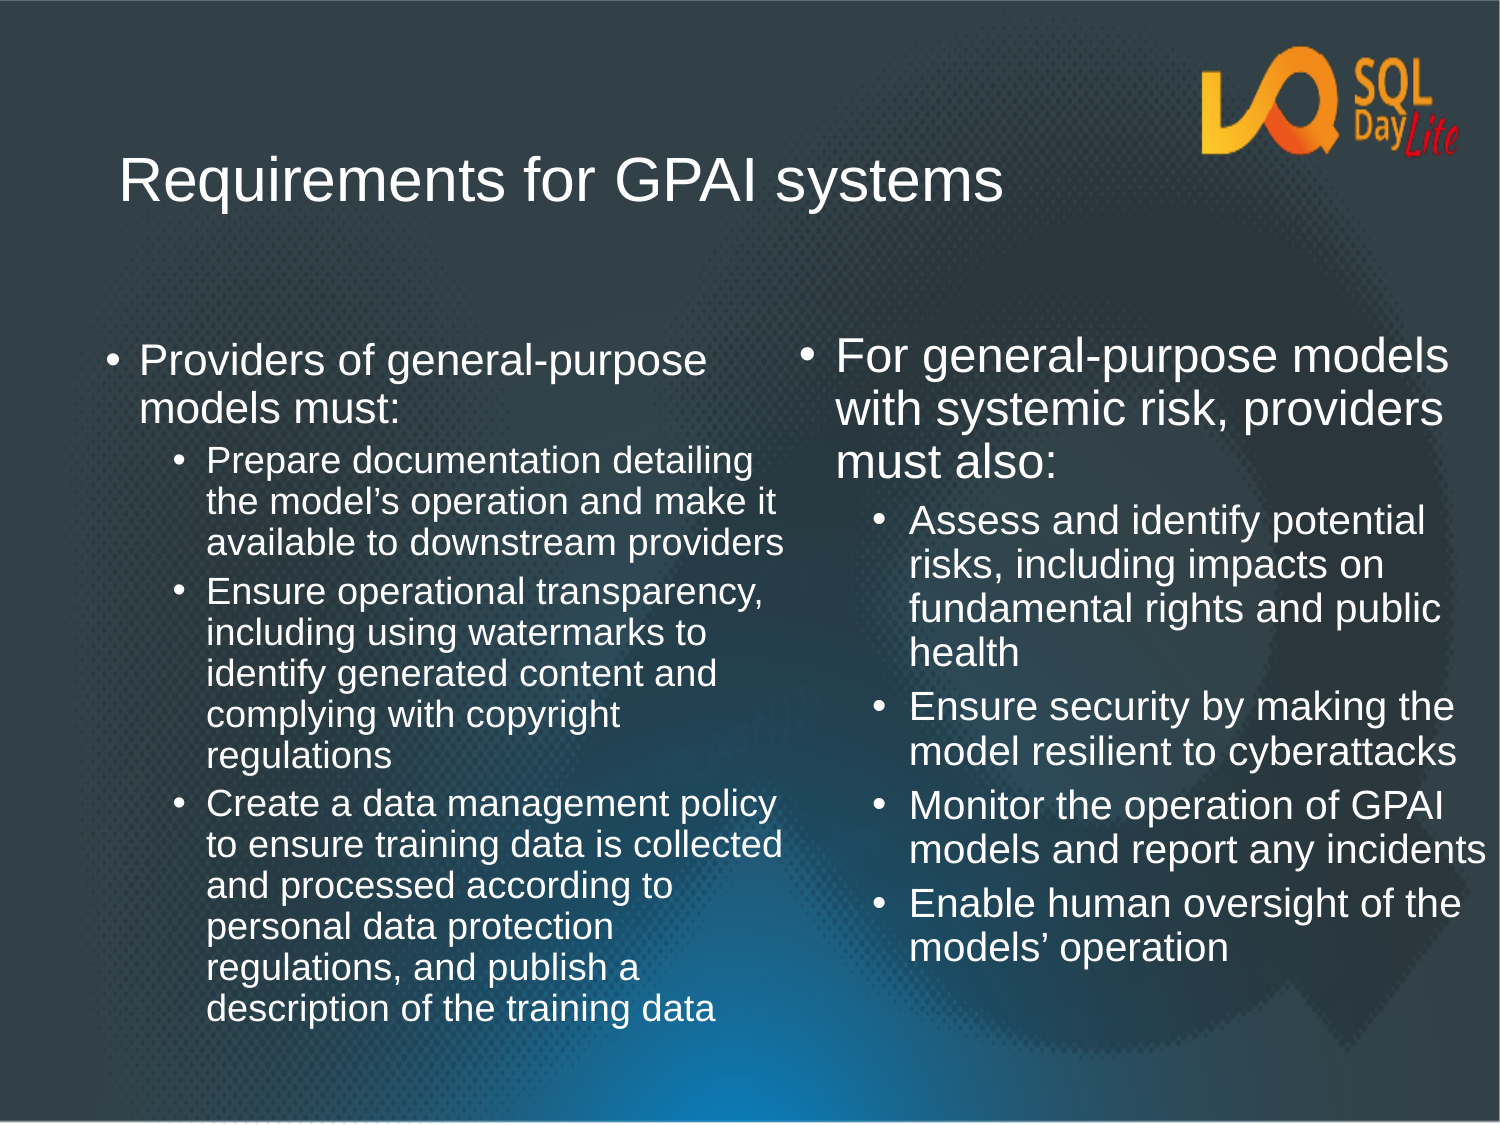

# Requirements for GPAI systems
For general-purpose models with systemic risk, providers must also:
Assess and identify potential risks, including impacts on fundamental rights and public health
Ensure security by making the model resilient to cyberattacks
Monitor the operation of GPAI models and report any incidents
Enable human oversight of the models’ operation
Providers of general-purpose models must:
Prepare documentation detailing the model’s operation and make it available to downstream providers
Ensure operational transparency, including using watermarks to identify generated content and complying with copyright regulations
Create a data management policy to ensure training data is collected and processed according to personal data protection regulations, and publish a description of the training data